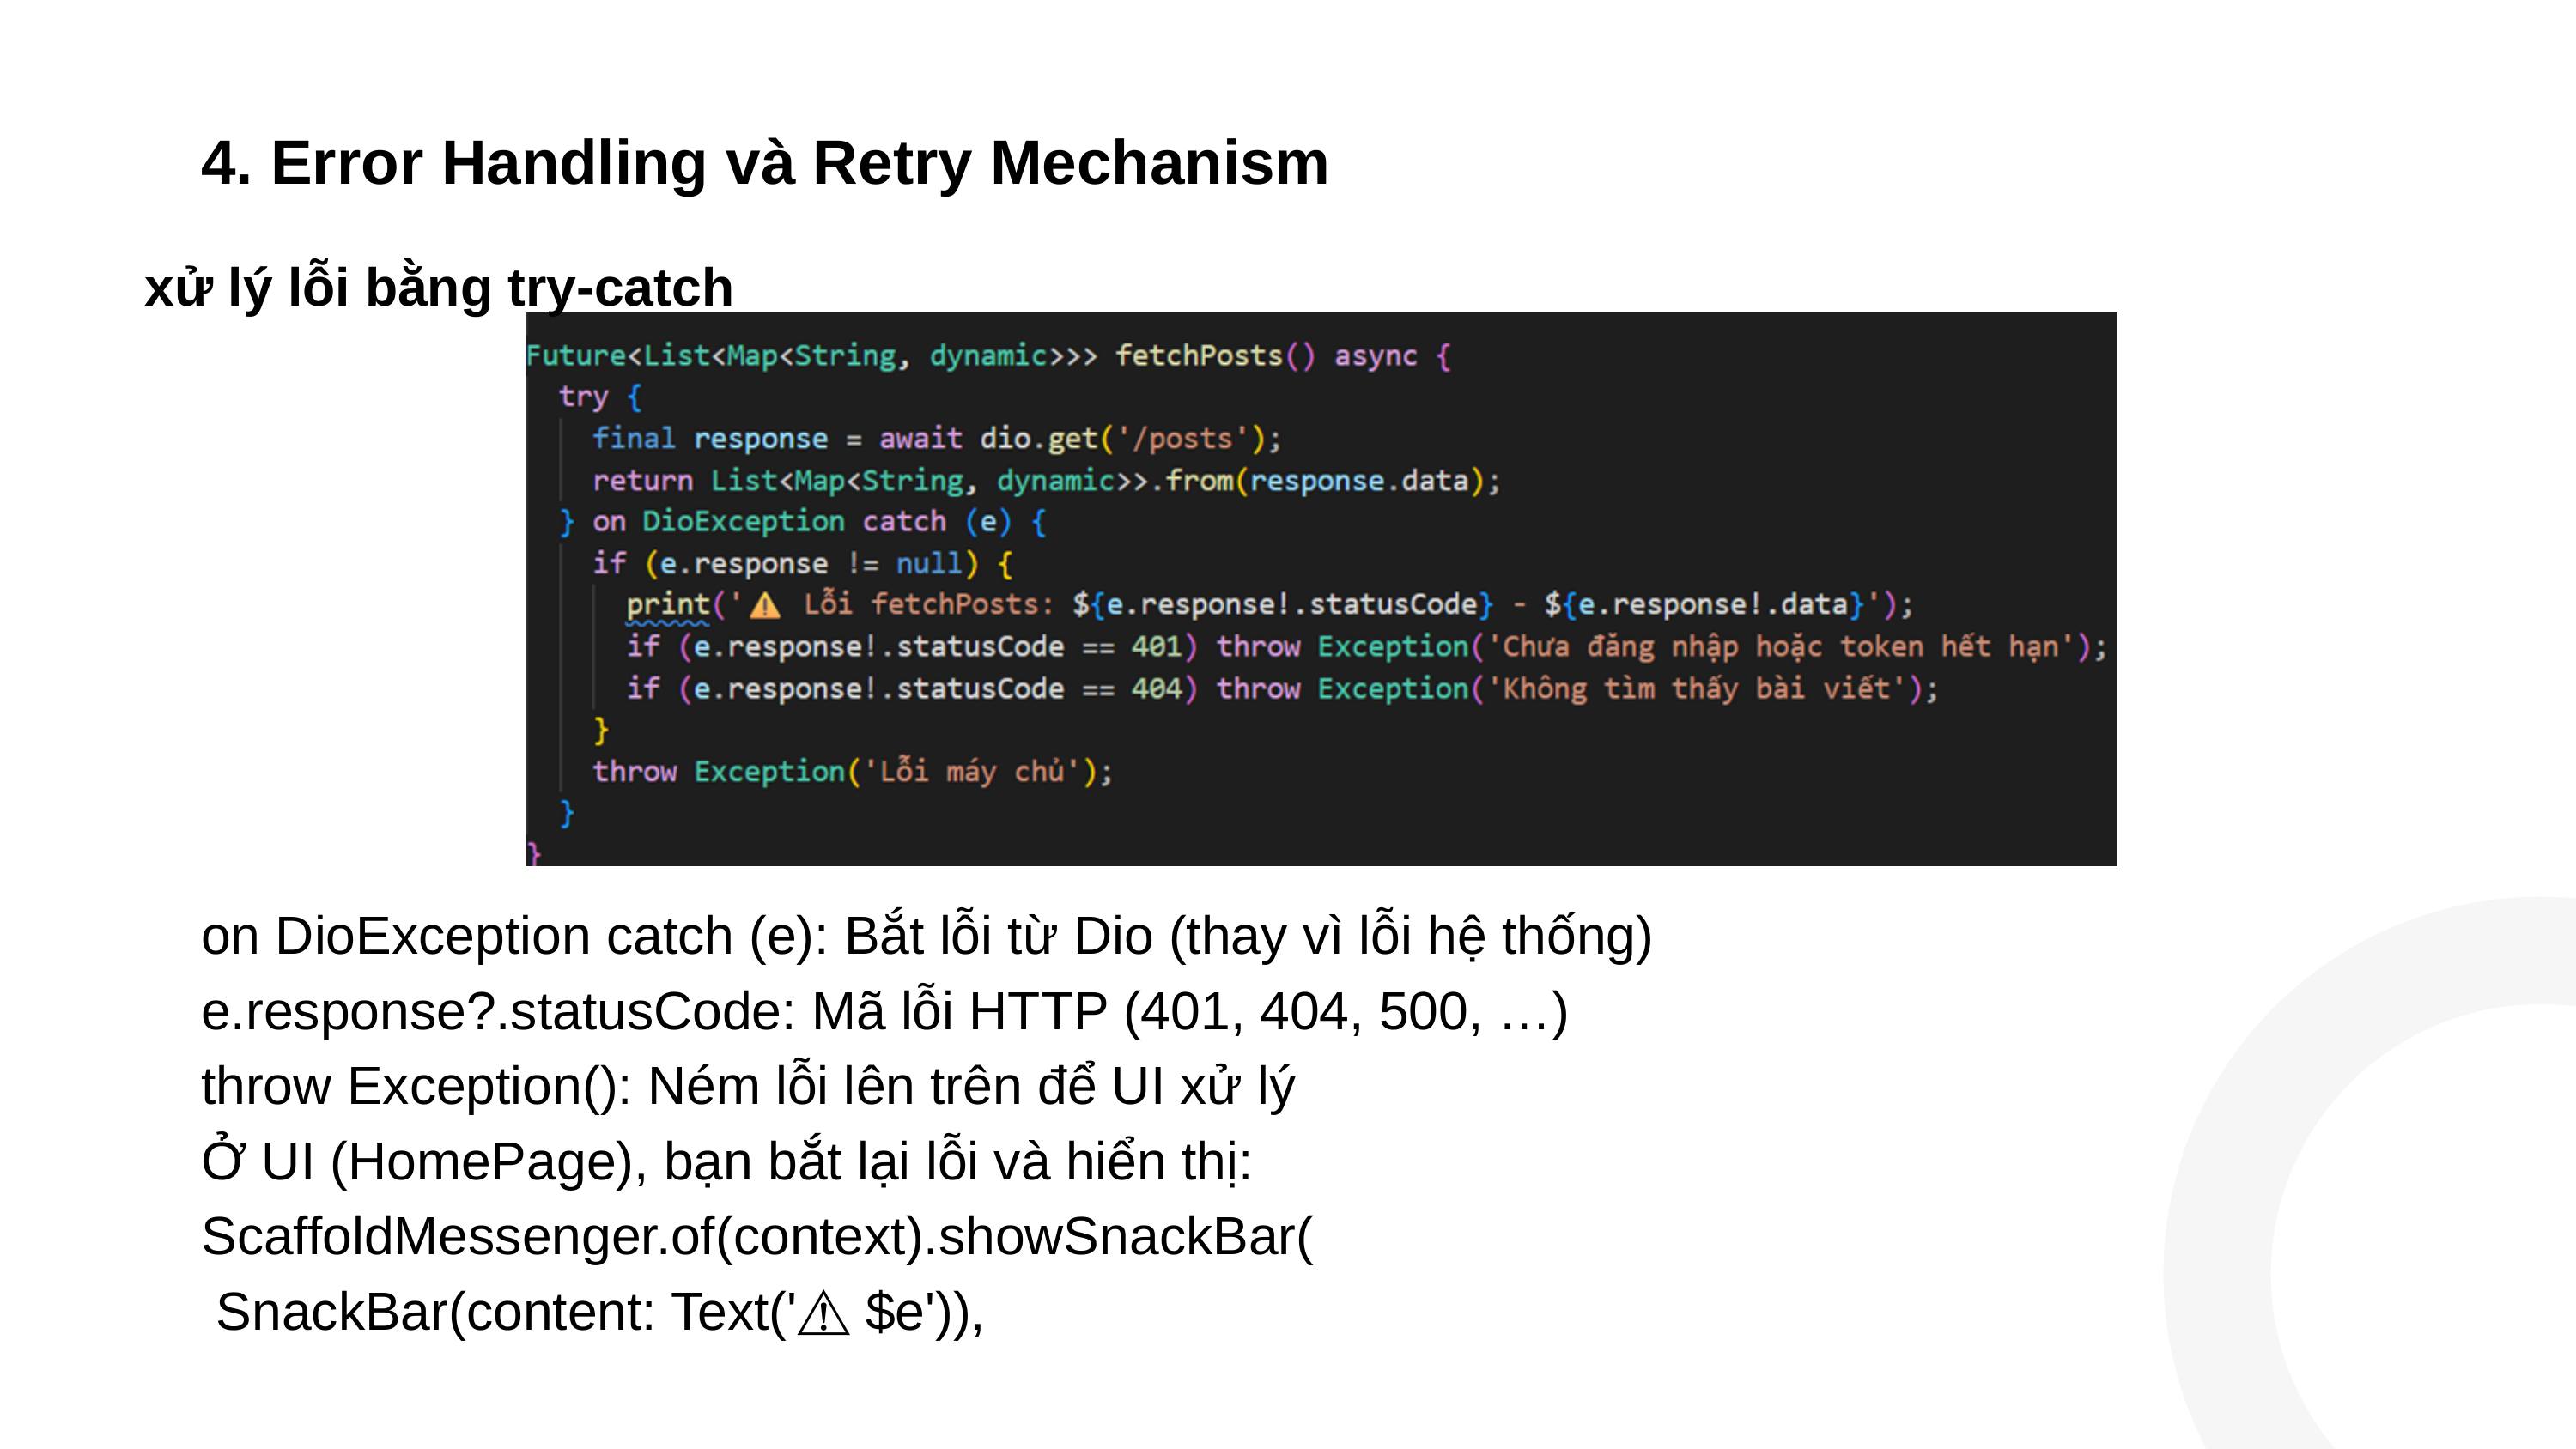

4. Error Handling và Retry Mechanism

xử lý lỗi bằng try-catch

on DioException catch (e): Bắt lỗi từ Dio (thay vì lỗi hệ thống)
e.response?.statusCode: Mã lỗi HTTP (401, 404, 500, …)
throw Exception(): Ném lỗi lên trên để UI xử lý
Ở UI (HomePage), bạn bắt lại lỗi và hiển thị:
ScaffoldMessenger.of(context).showSnackBar(
 SnackBar(content: Text('⚠️ $e')),